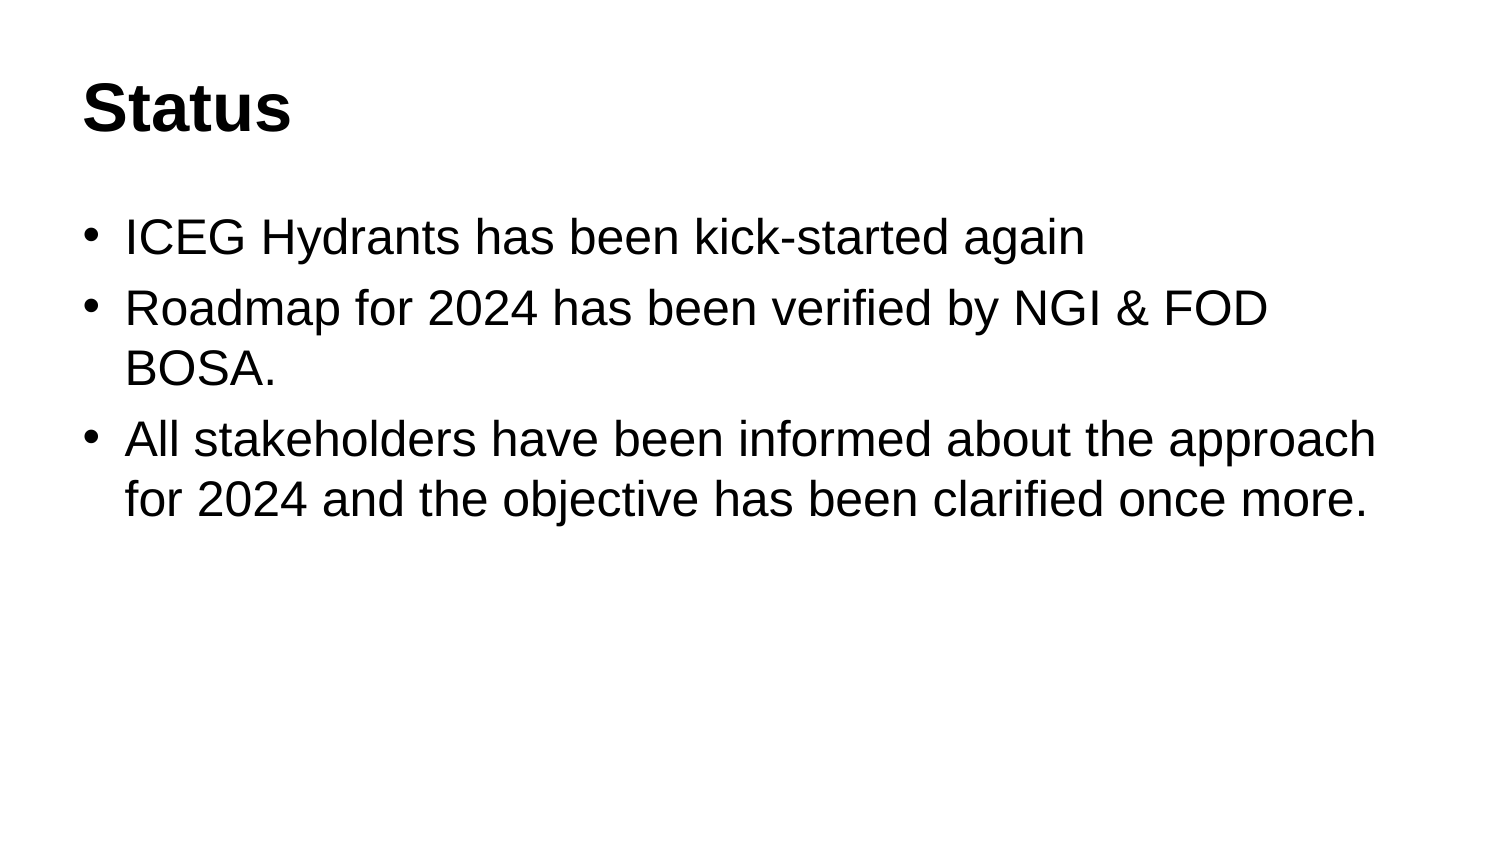

# Status
ICEG Hydrants has been kick-started again
Roadmap for 2024 has been verified by NGI & FOD BOSA.
All stakeholders have been informed about the approach for 2024 and the objective has been clarified once more.